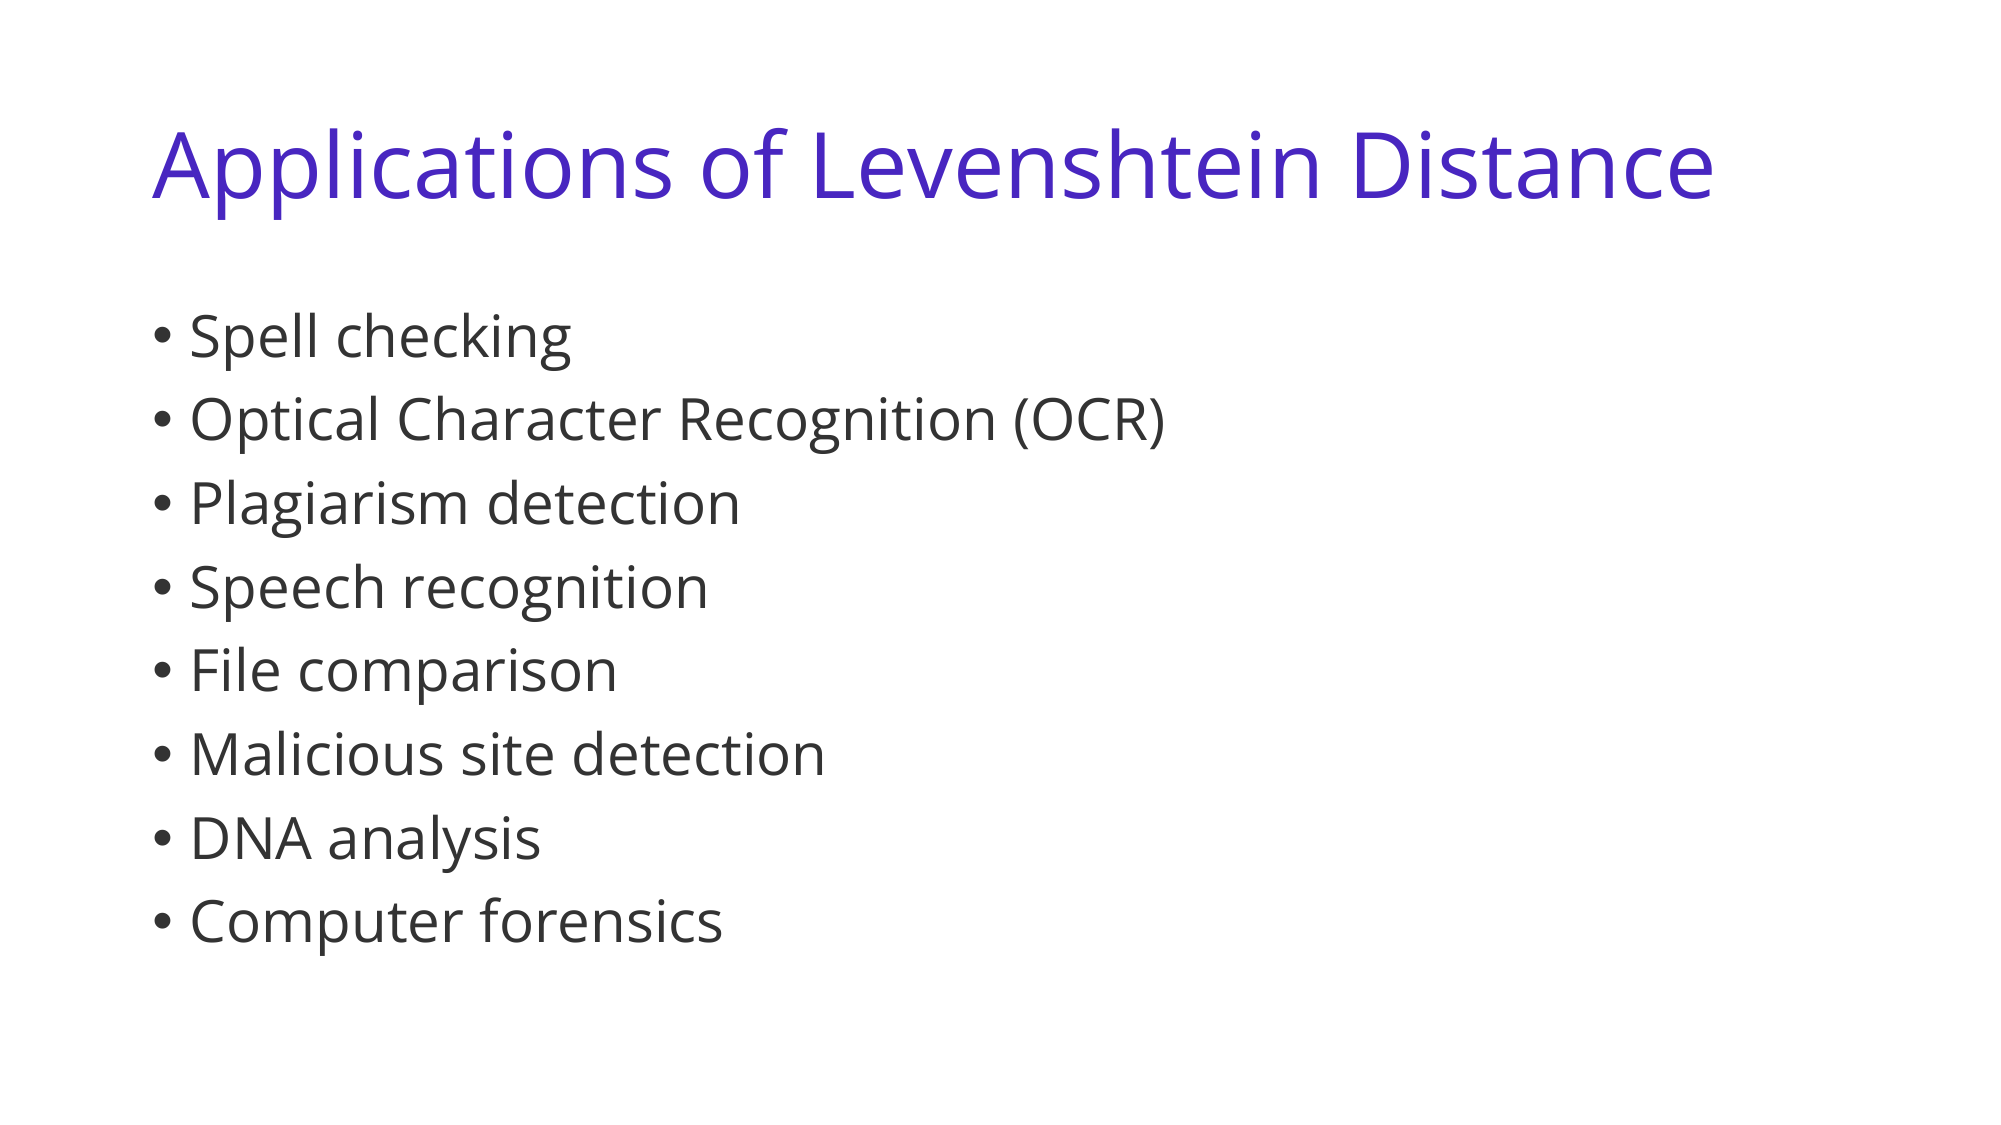

# Applications of Levenshtein Distance
Spell checking
Optical Character Recognition (OCR)
Plagiarism detection
Speech recognition
File comparison
Malicious site detection
DNA analysis
Computer forensics